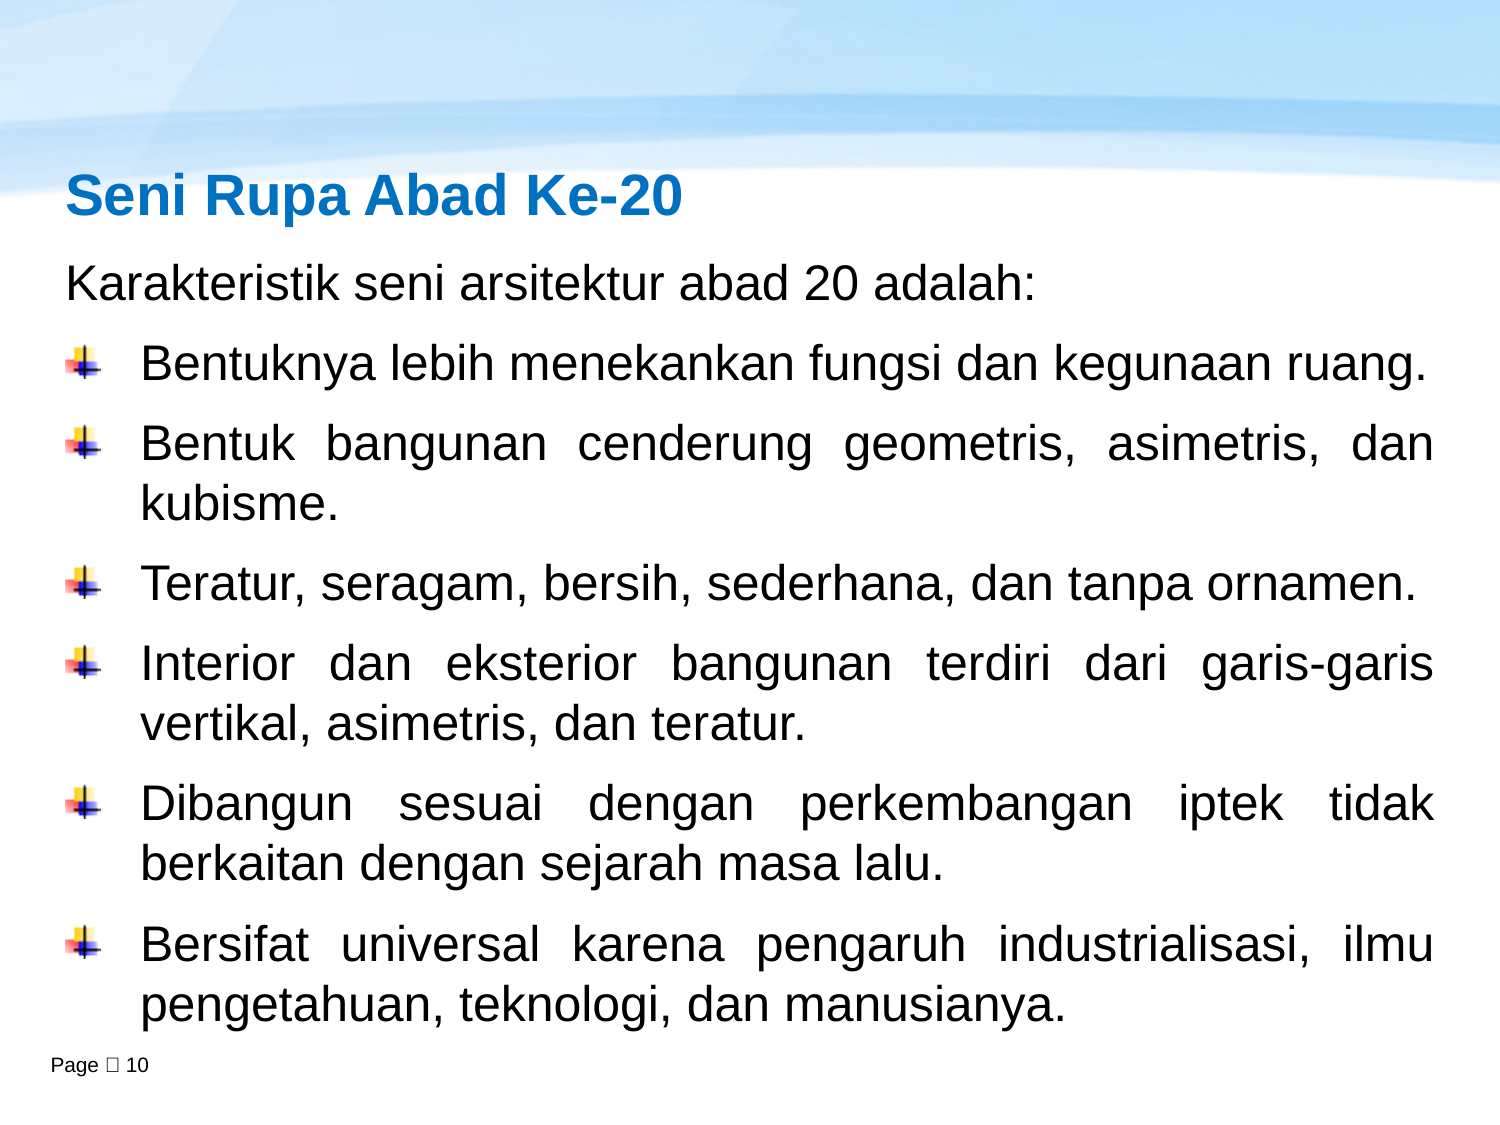

Seni Rupa Abad Ke-20
Karakteristik seni arsitektur abad 20 adalah:
Bentuknya lebih menekankan fungsi dan kegunaan ruang.
Bentuk bangunan cenderung geometris, asimetris, dan kubisme.
Teratur, seragam, bersih, sederhana, dan tanpa ornamen.
Interior dan eksterior bangunan terdiri dari garis-garis vertikal, asimetris, dan teratur.
Dibangun sesuai dengan perkembangan iptek tidak berkaitan dengan sejarah masa lalu.
Bersifat universal karena pengaruh industrialisasi, ilmu pengetahuan, teknologi, dan manusianya.